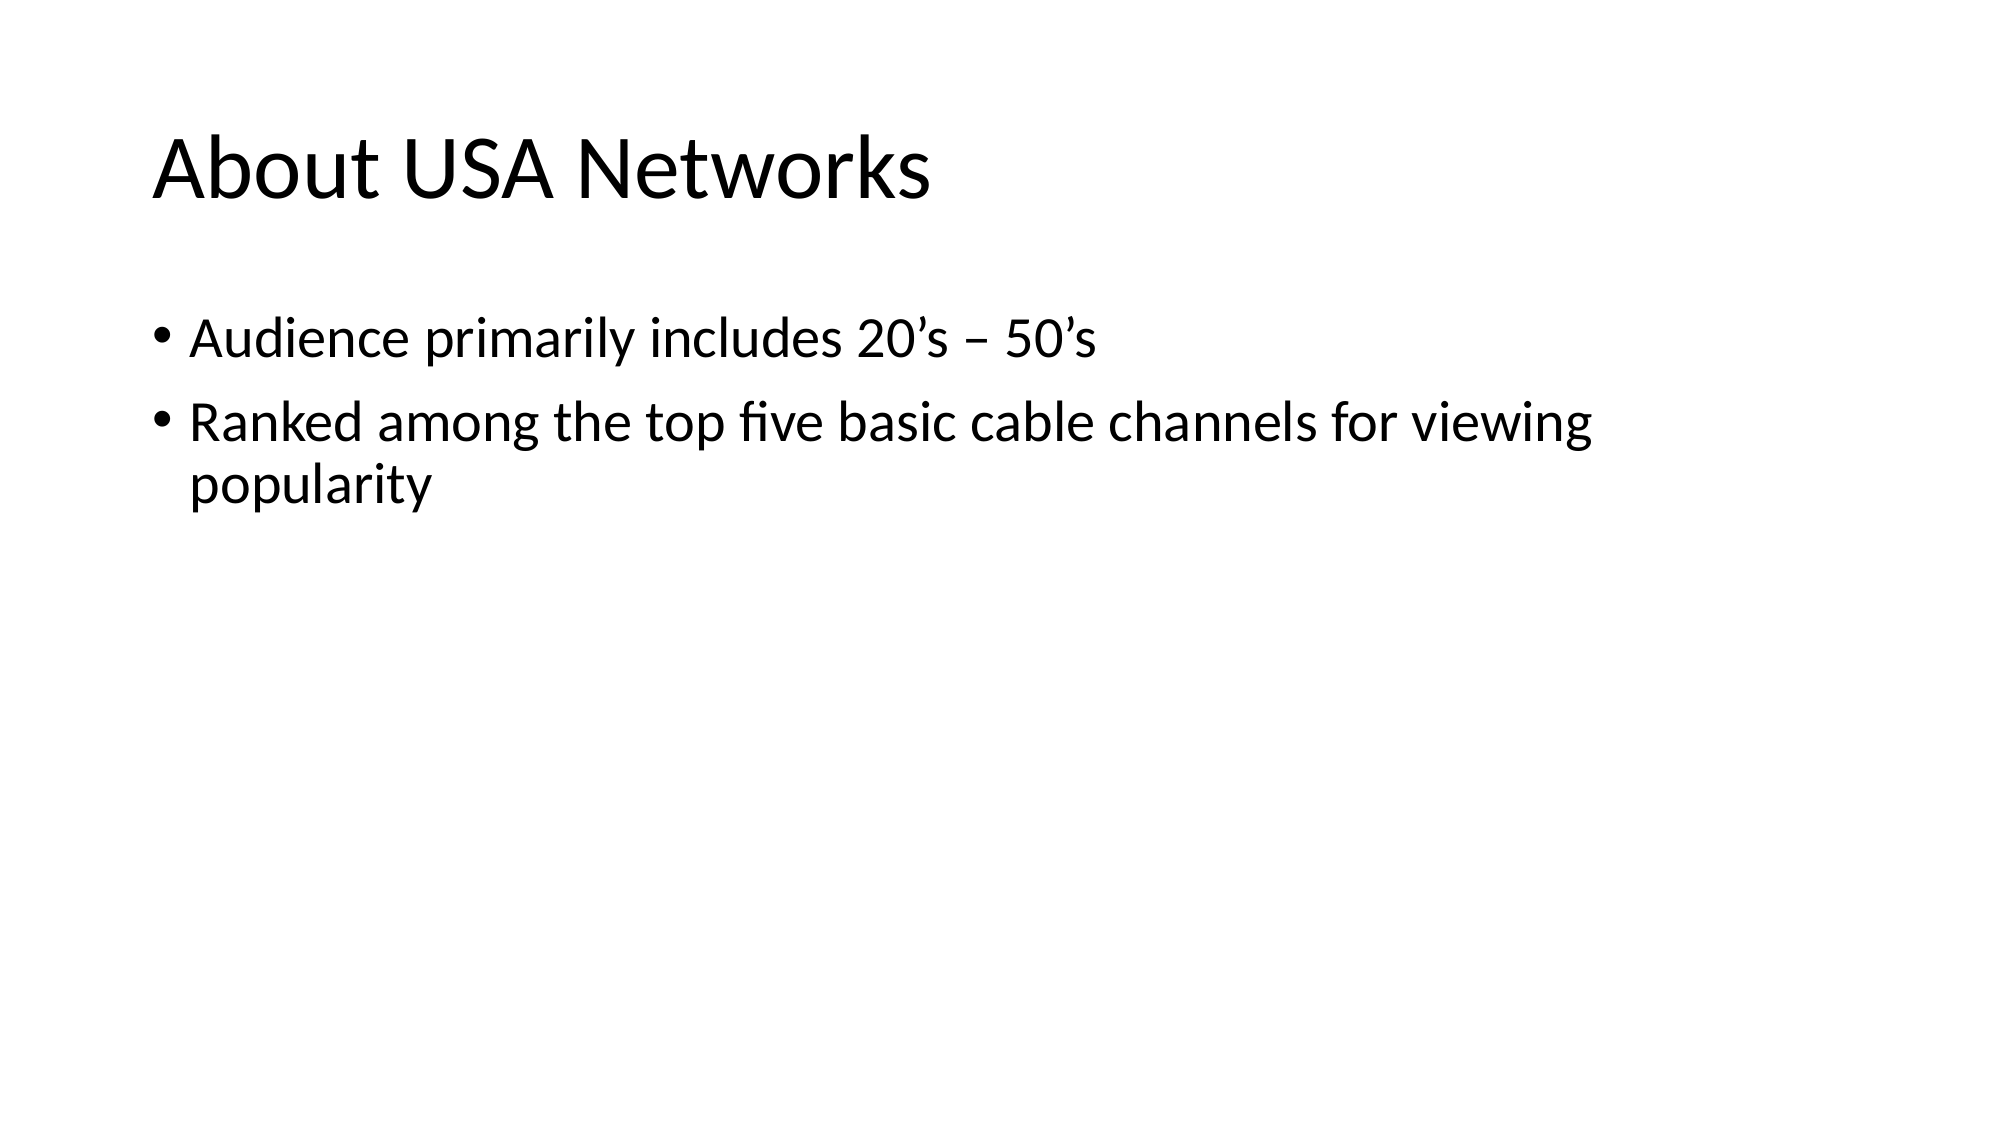

# About USA Networks
Audience primarily includes 20’s – 50’s
Ranked among the top five basic cable channels for viewing popularity